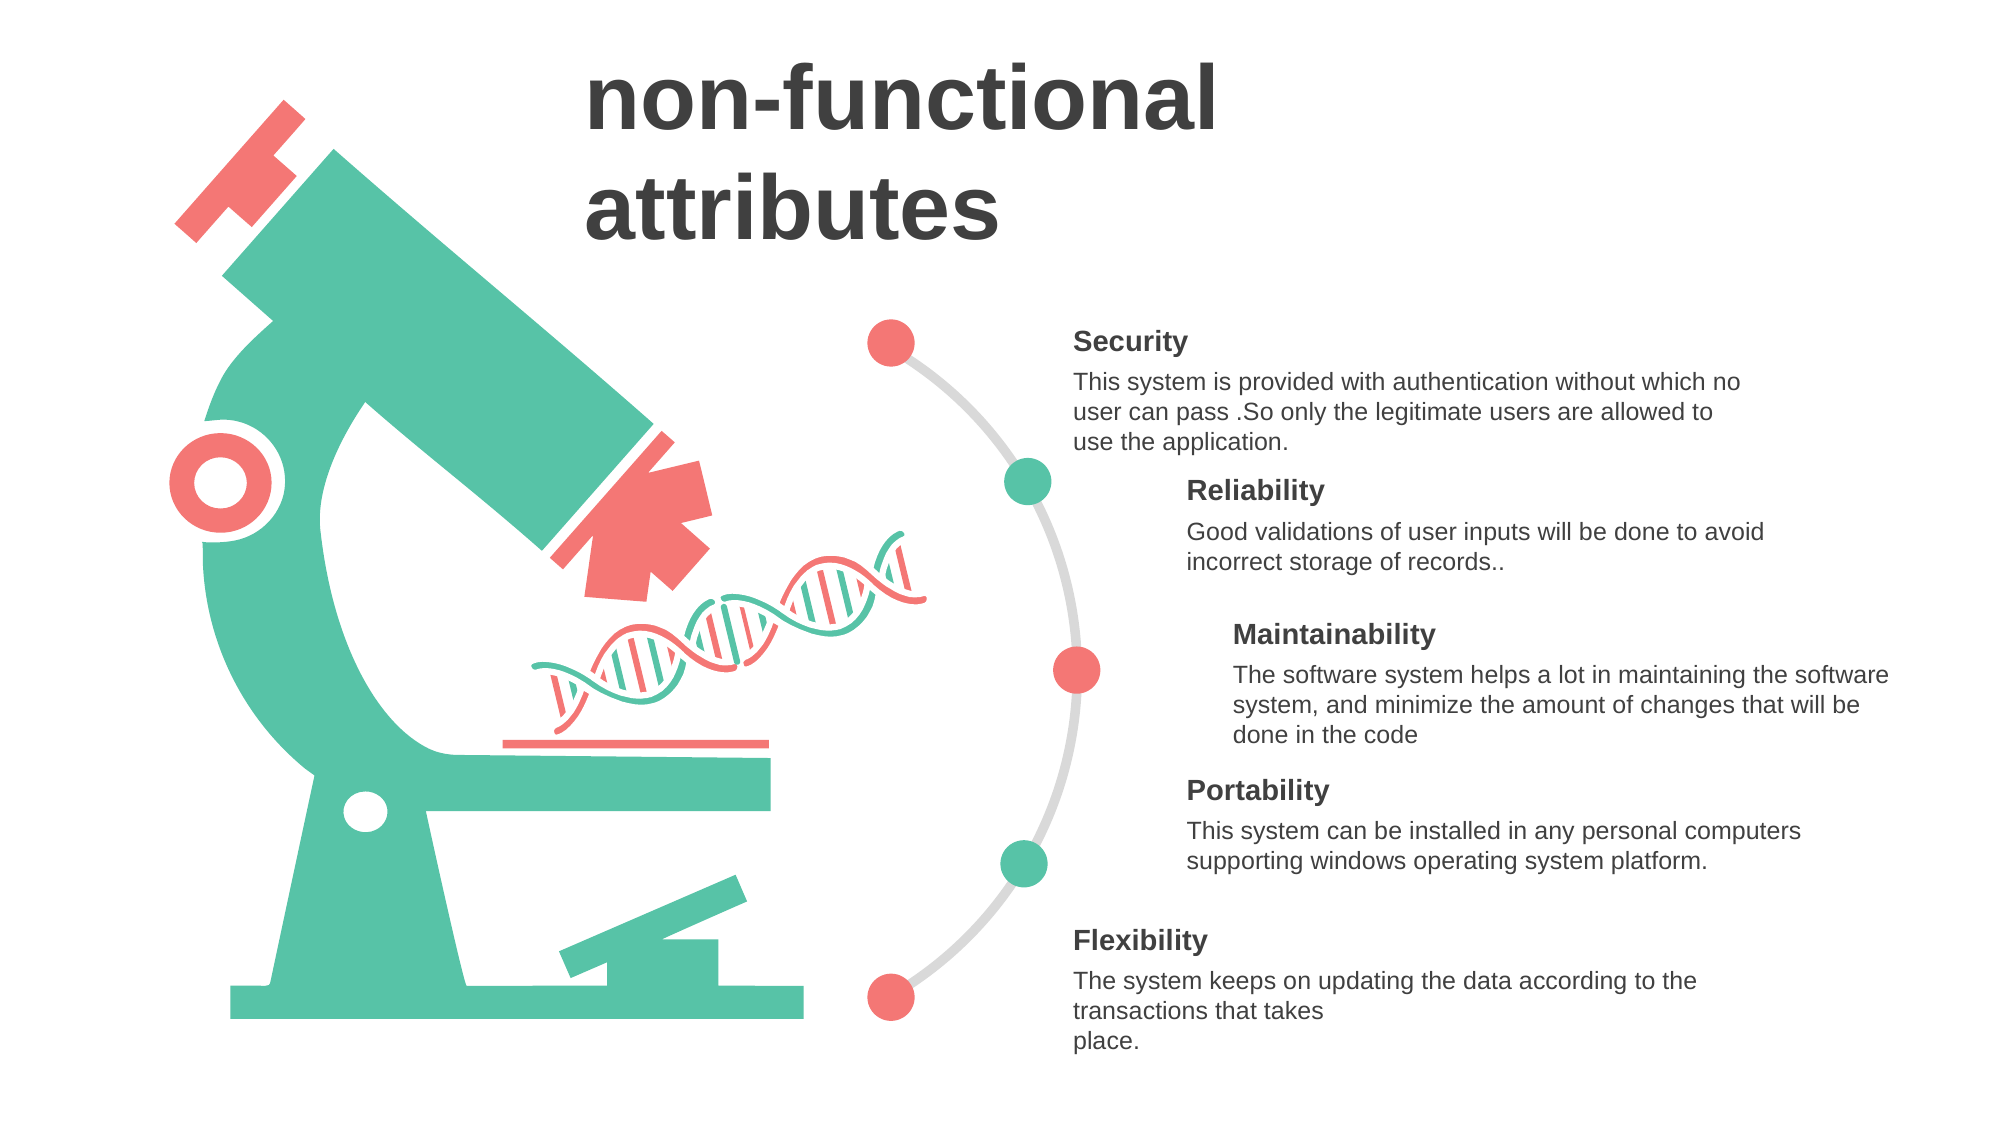

non-functional attributes

Security
This system is provided with authentication without which no user can pass .So only the legitimate users are allowed to use the application.
Reliability
Good validations of user inputs will be done to avoid incorrect storage of records..

Maintainability
The software system helps a lot in maintaining the software system, and minimize the amount of changes that will be done in the code
Portability
This system can be installed in any personal computers supporting windows operating system platform.
Flexibility
The system keeps on updating the data according to the transactions that takes
place.